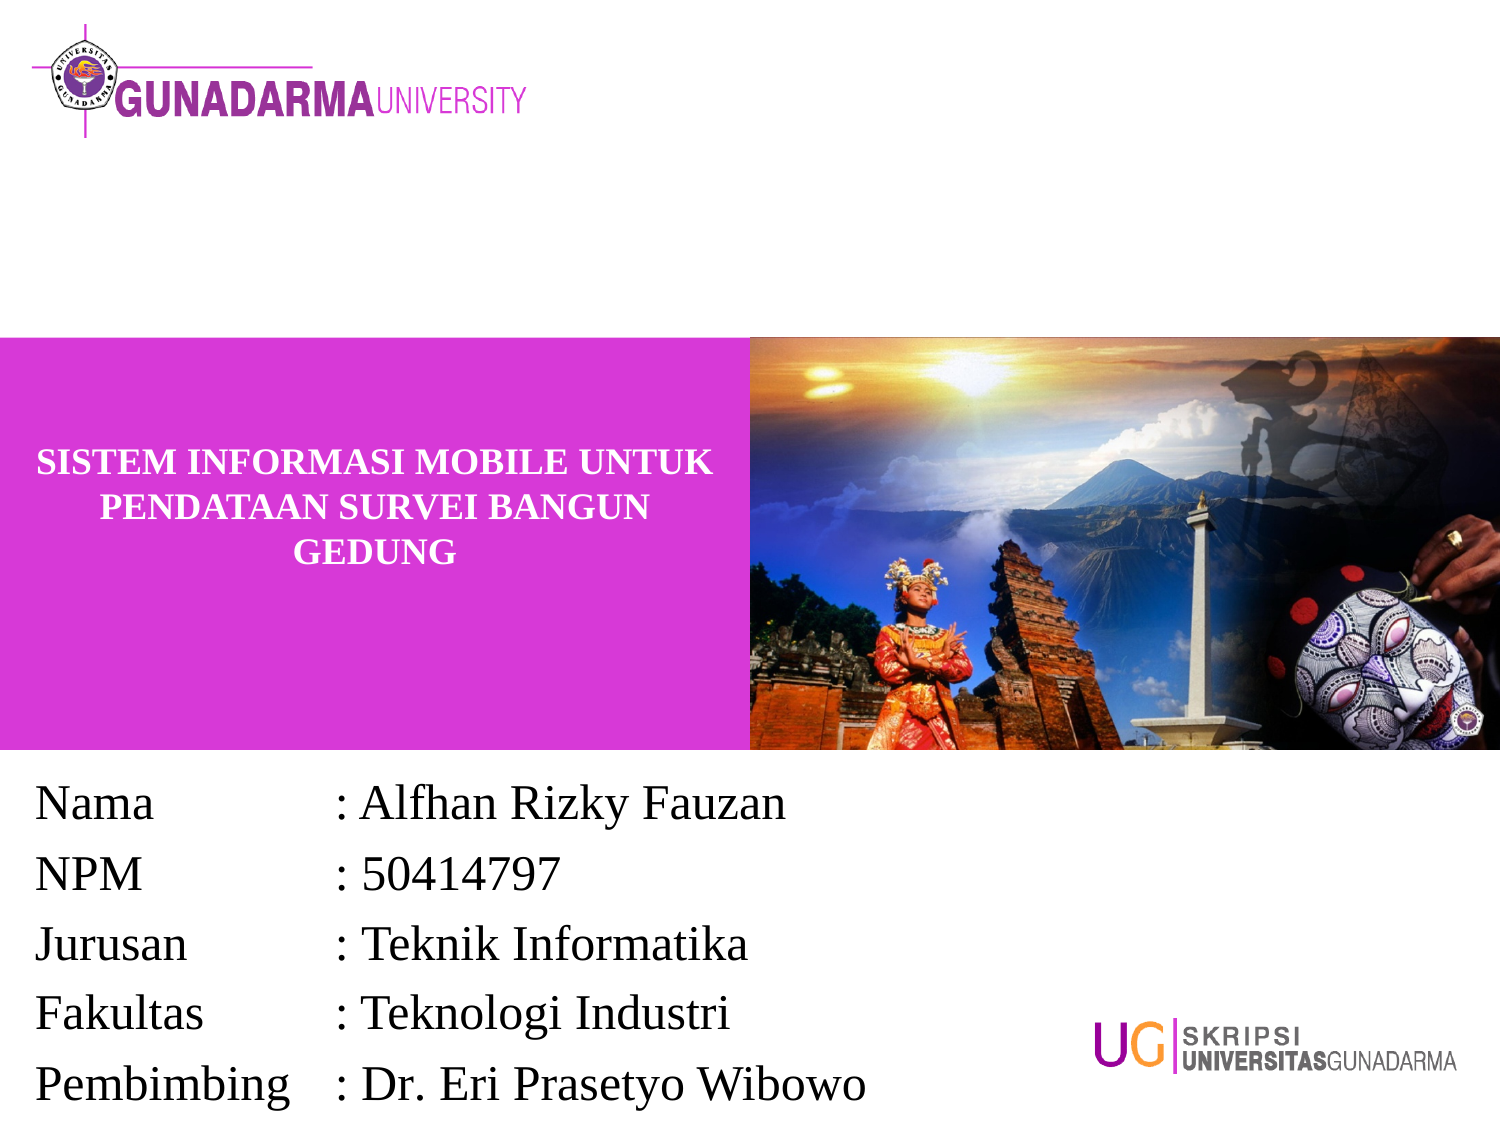

# SISTEM INFORMASI MOBILE UNTUK PENDATAAN SURVEI BANGUN GEDUNG
Nama		: Alfhan Rizky Fauzan
NPM		: 50414797
Jurusan	: Teknik Informatika
Fakultas	: Teknologi Industri
Pembimbing	: Dr. Eri Prasetyo Wibowo